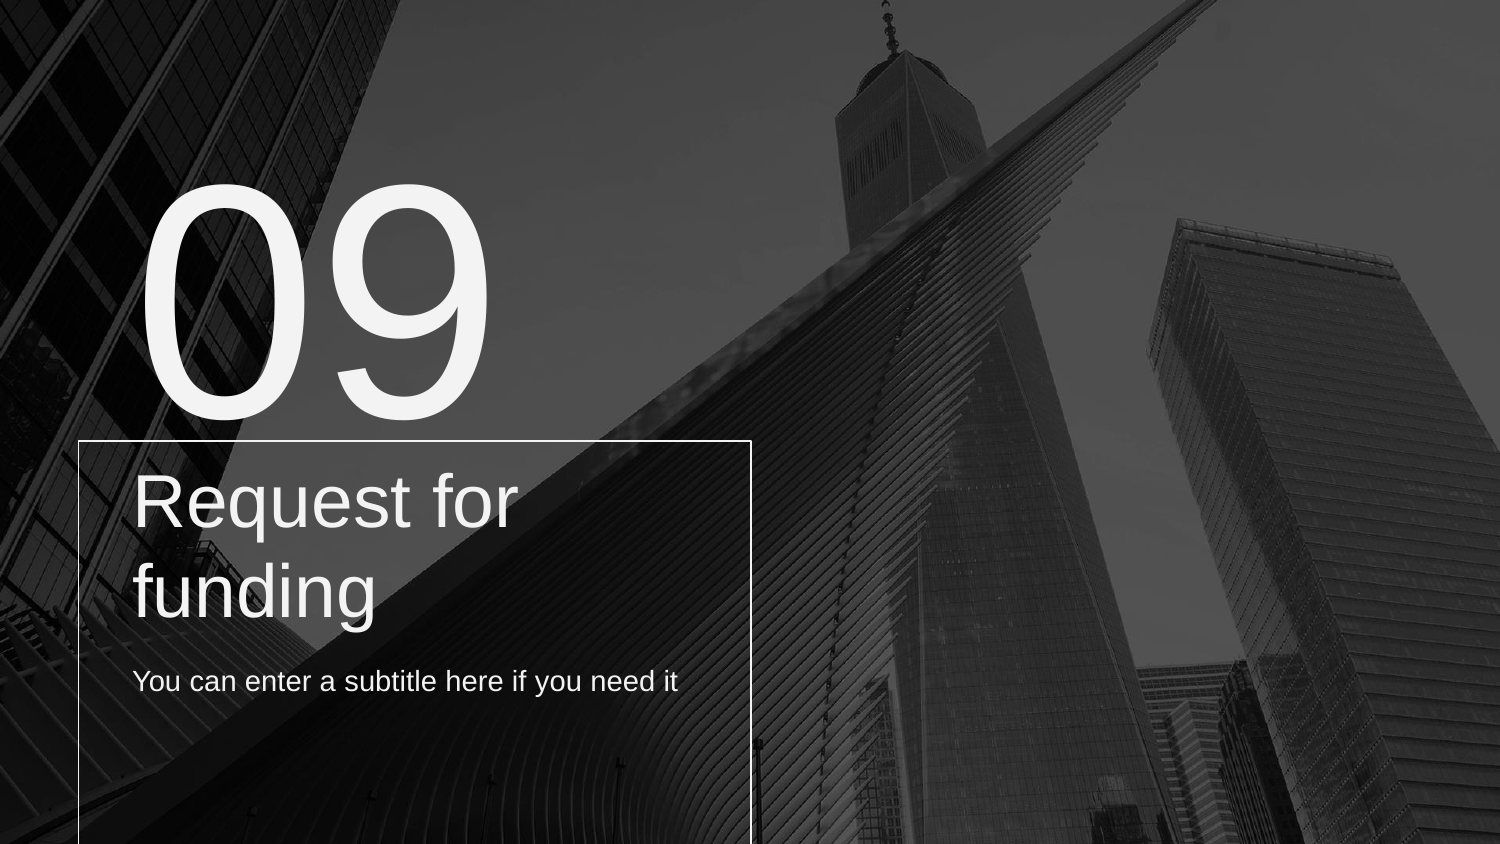

09

# Request for funding
You can enter a subtitle here if you need it